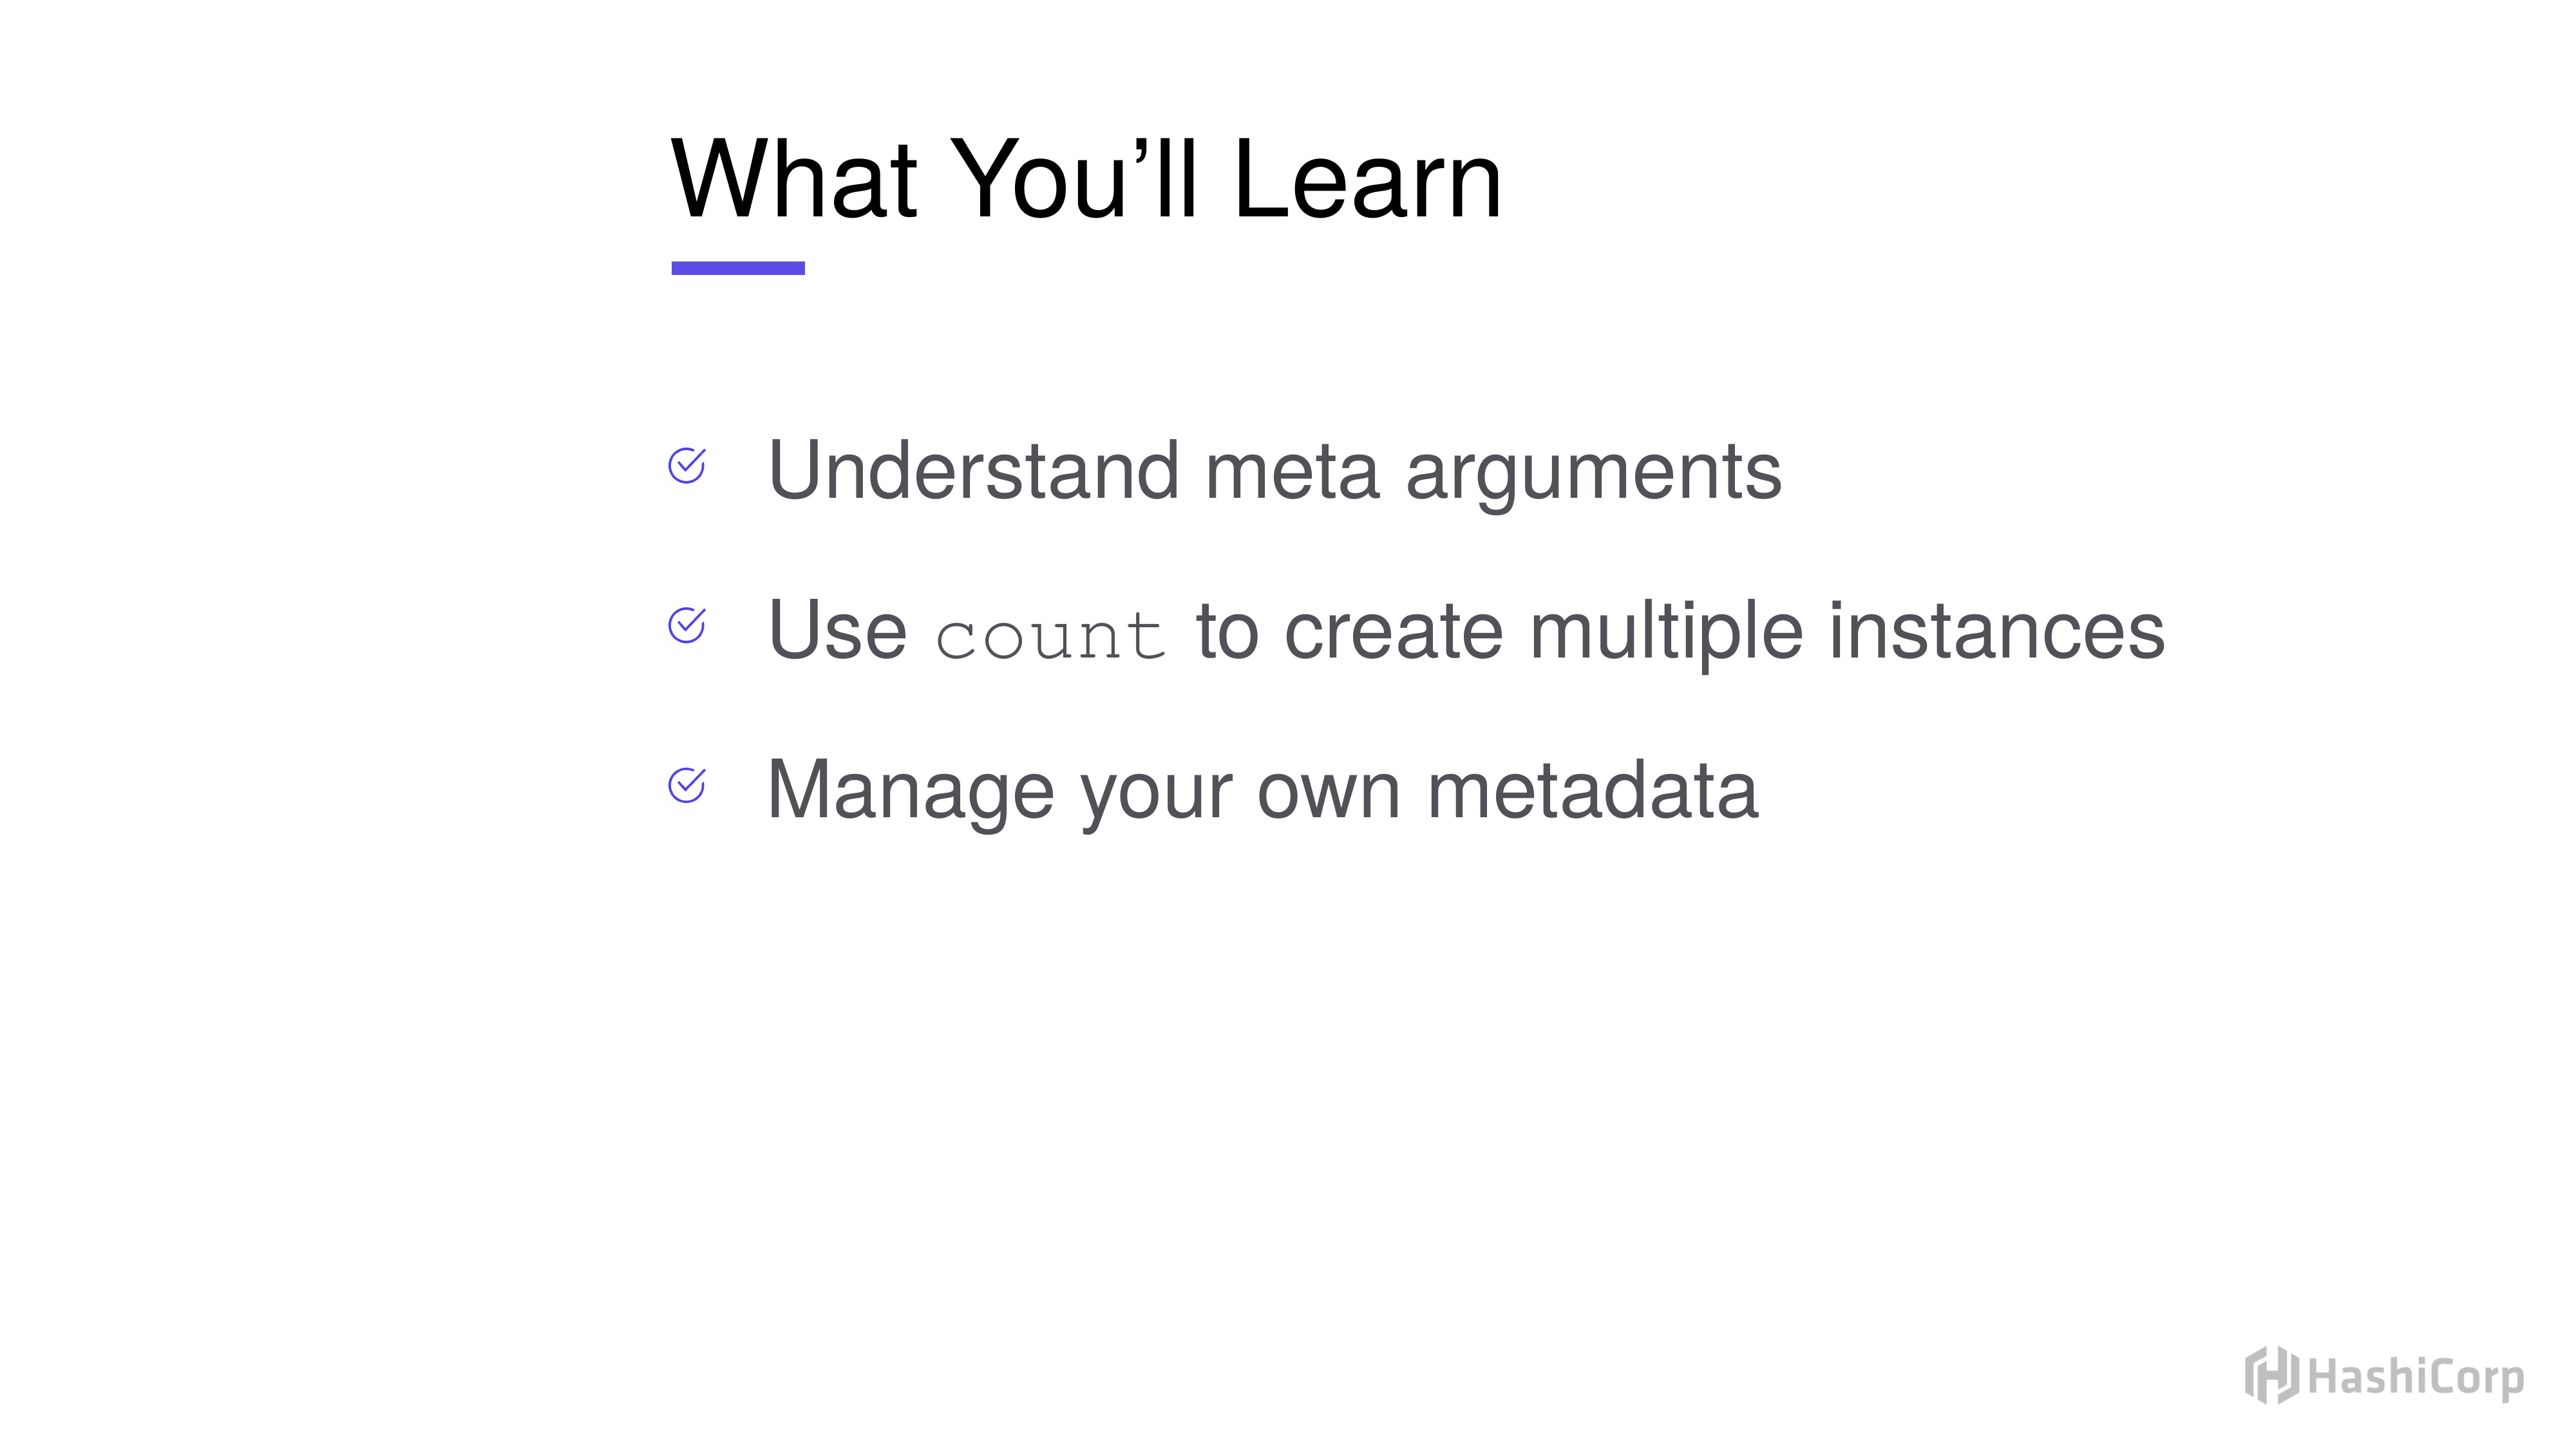

# What You’ll Learn

Understand meta arguments
Use count to create multiple instances
Manage your own metadata

222